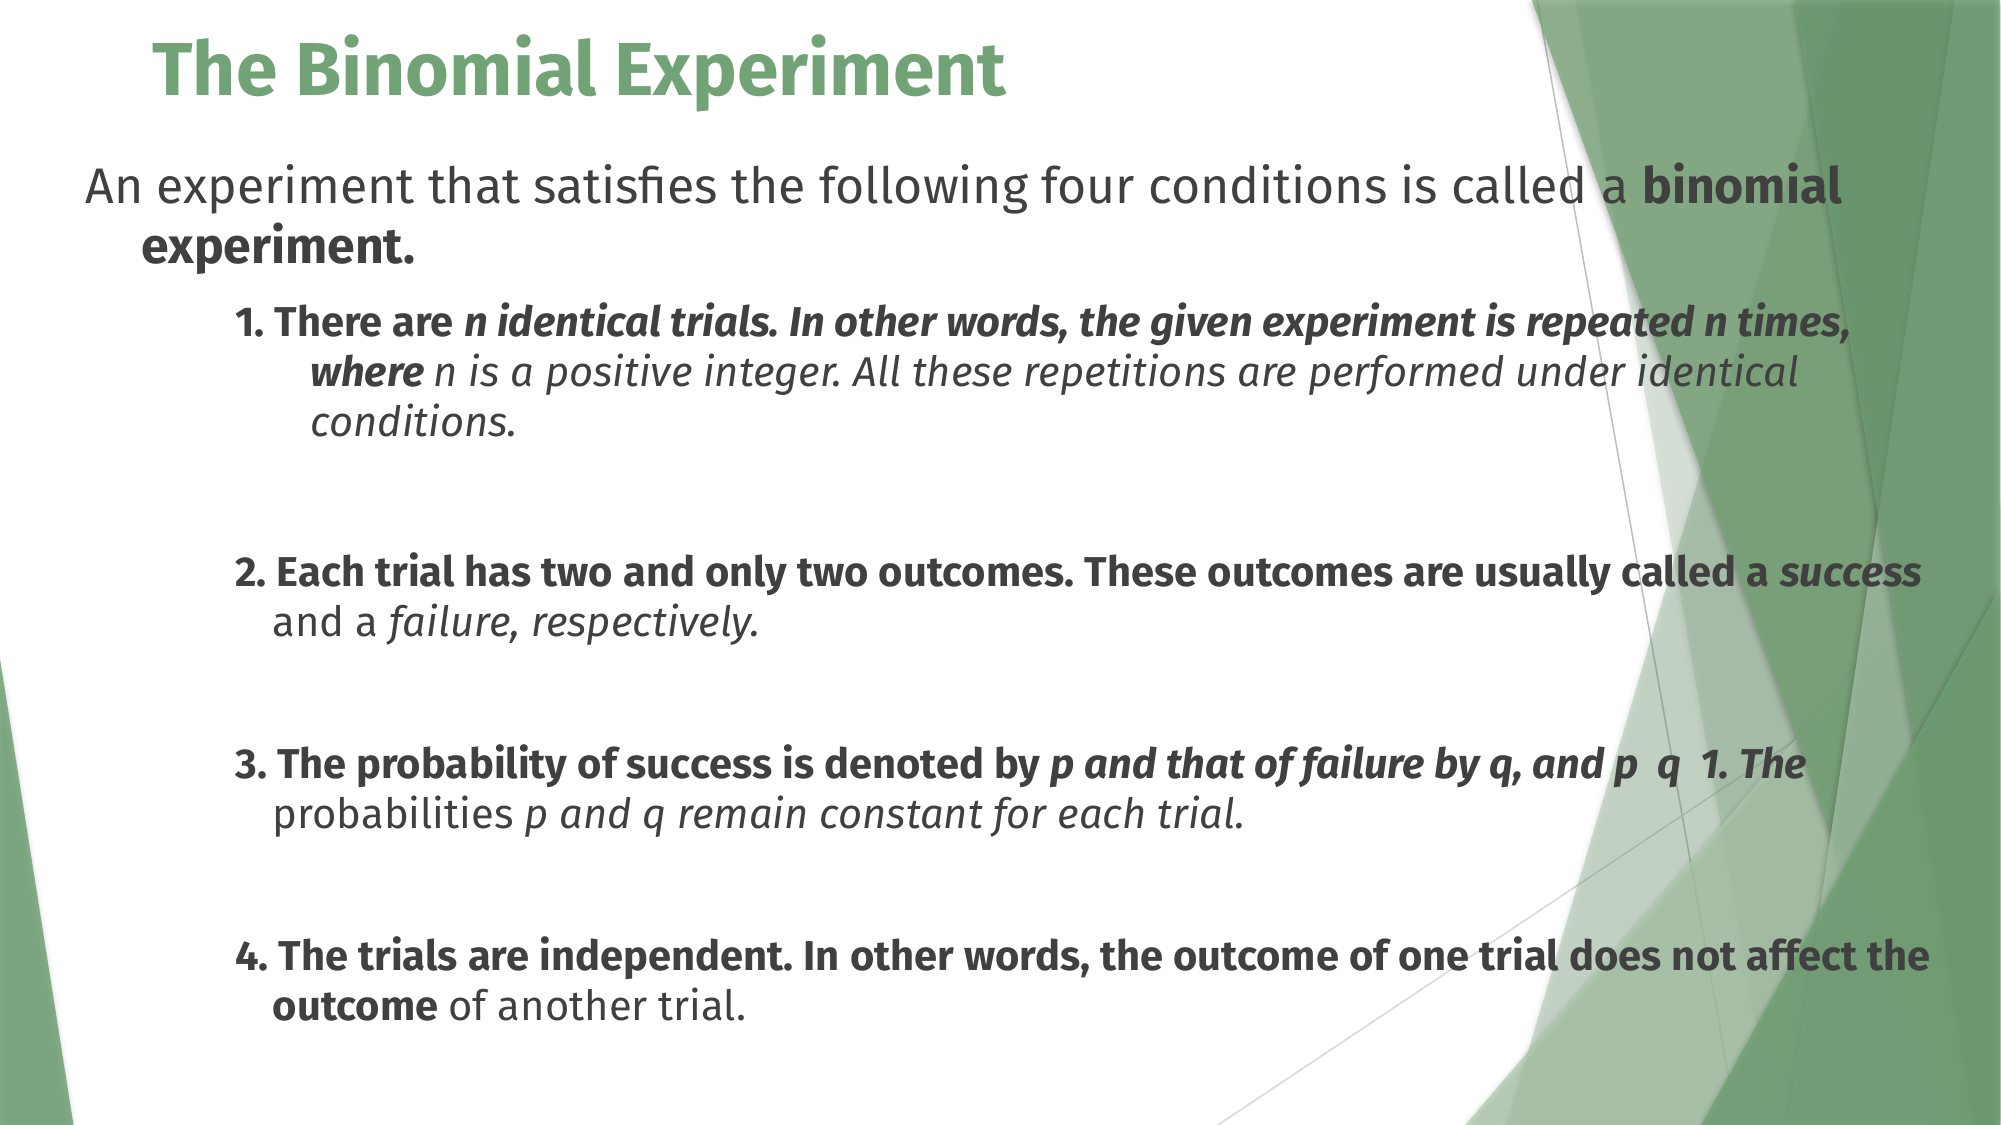

# The Binomial Experiment
An experiment that satisfies the following four conditions is called a binomial experiment.
1. There are n identical trials. In other words, the given experiment is repeated n times, where n is a positive integer. All these repetitions are performed under identical conditions.

2. Each trial has two and only two outcomes. These outcomes are usually called a success and a failure, respectively.

3. The probability of success is denoted by p and that of failure by q, and p  q  1. The probabilities p and q remain constant for each trial.

4. The trials are independent. In other words, the outcome of one trial does not affect the outcome of another trial.